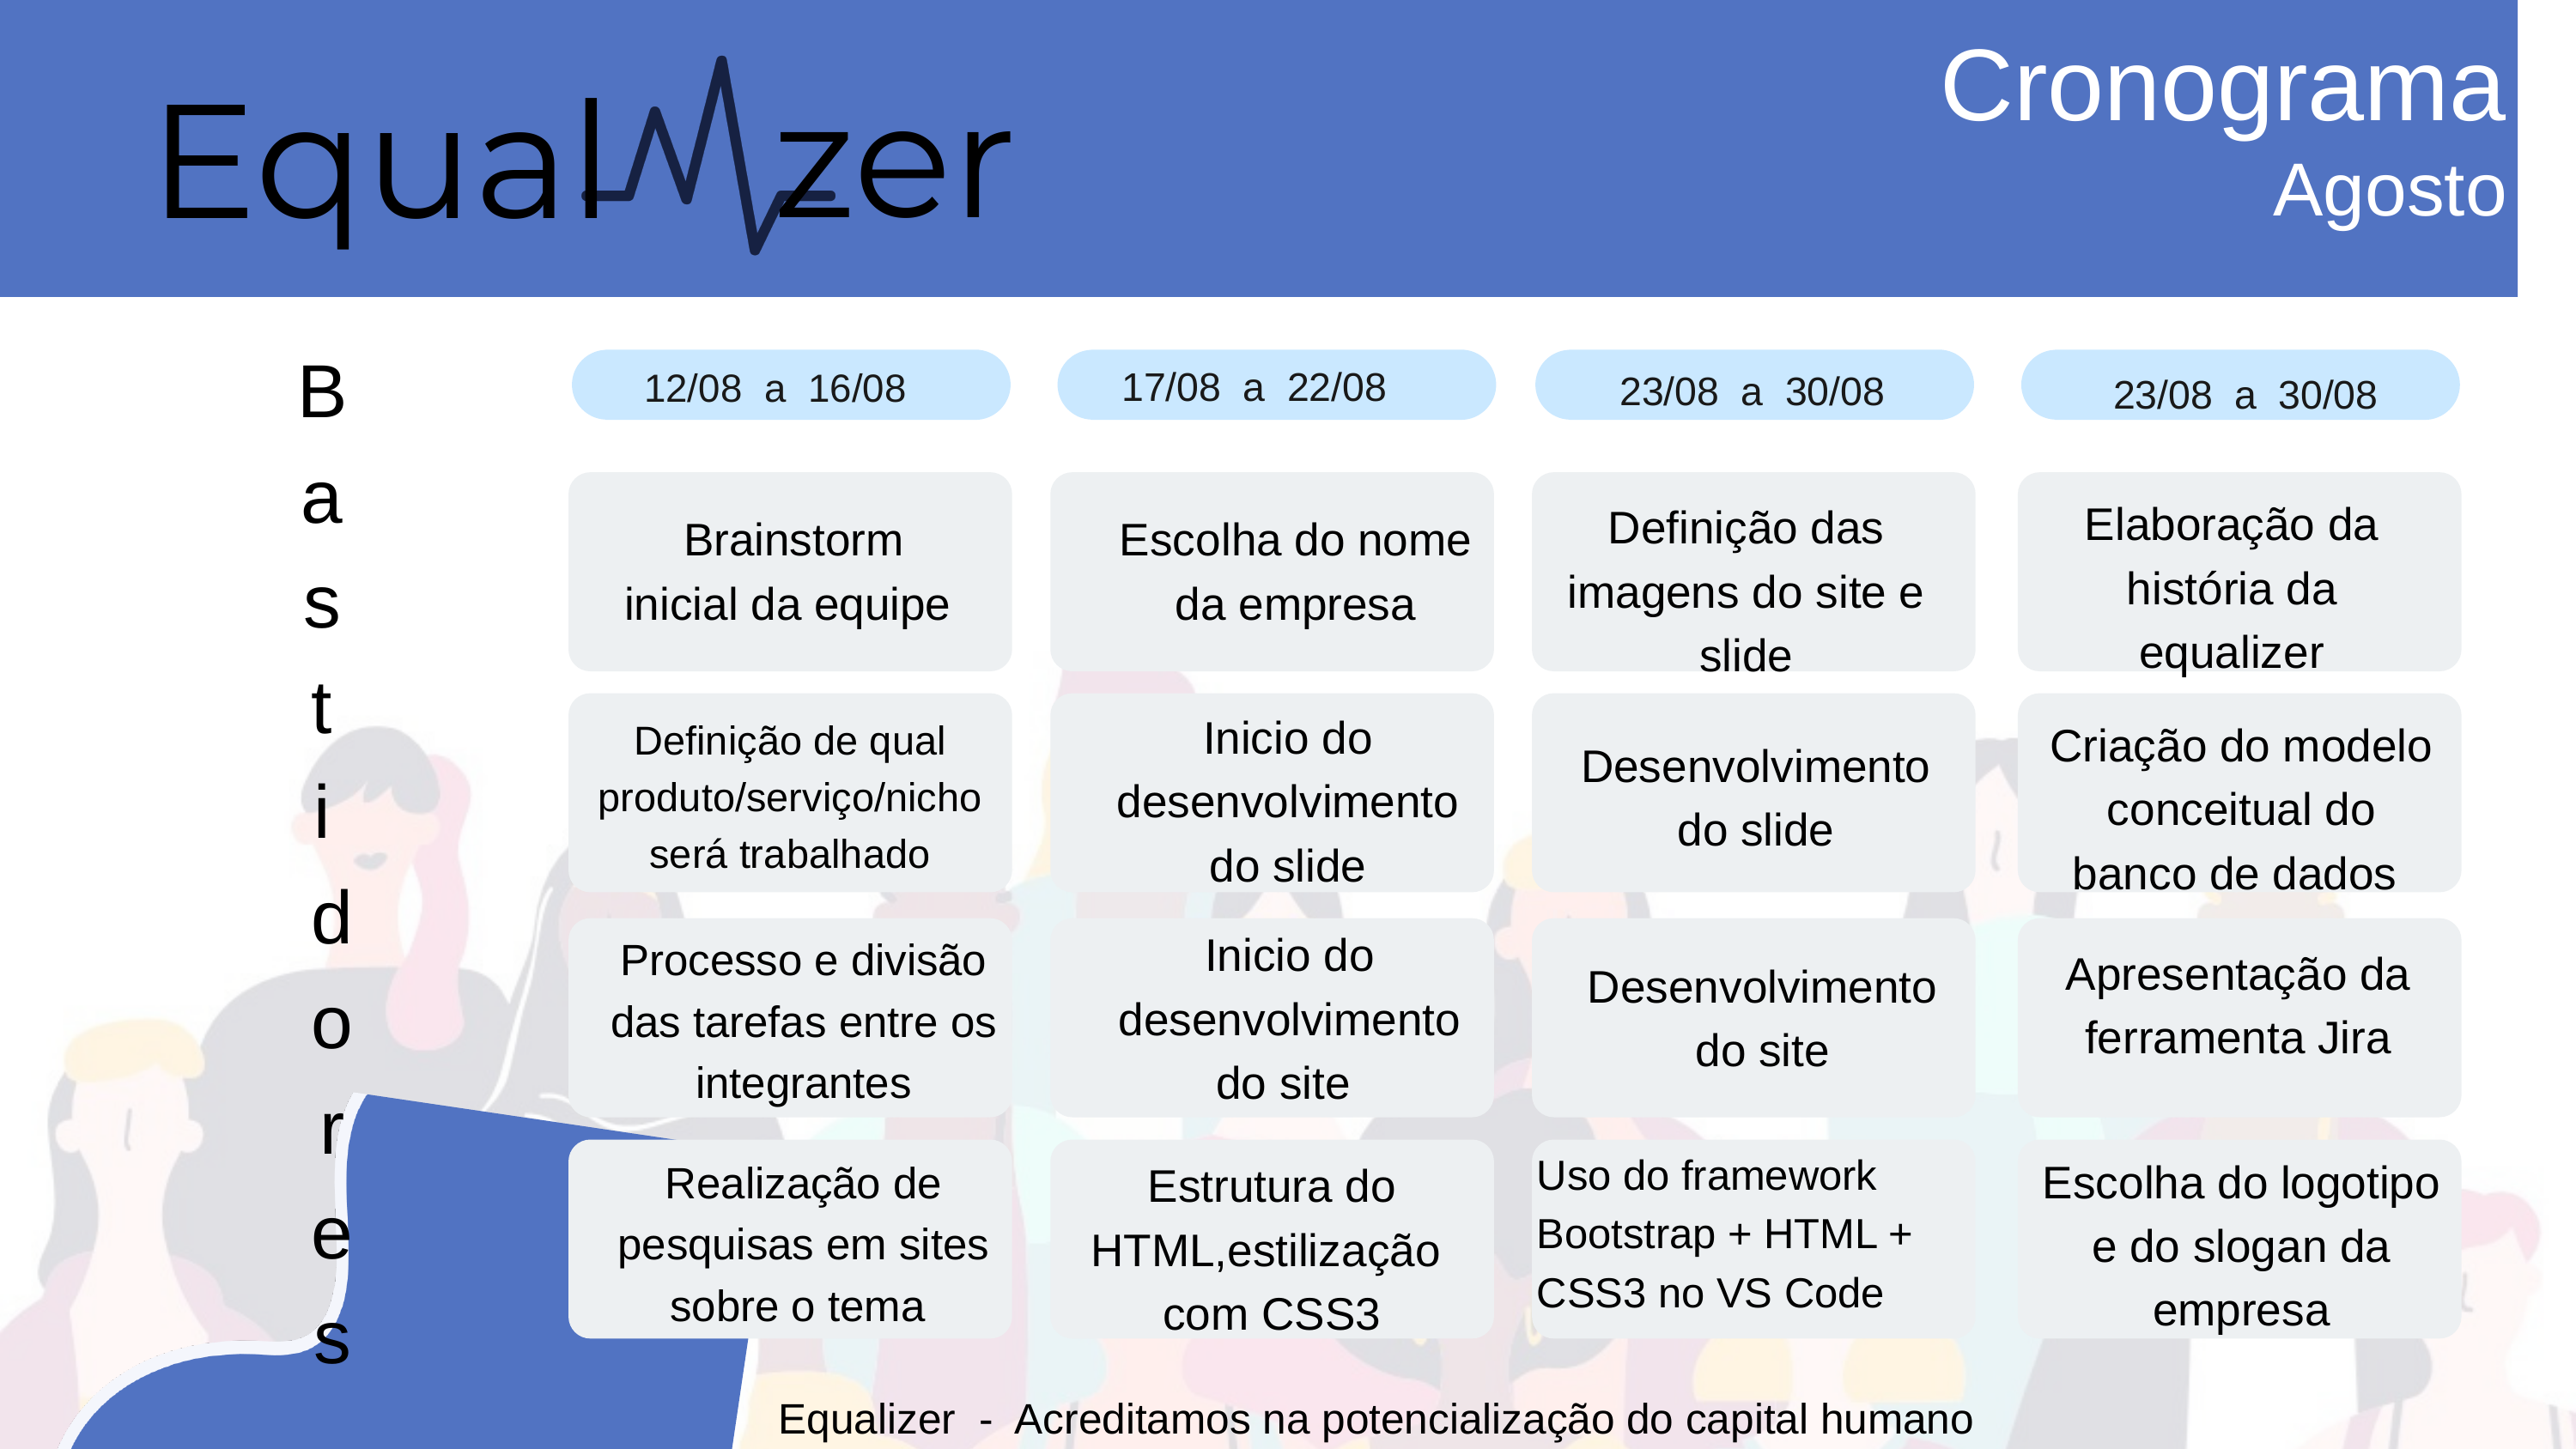

Cronograma
                Agosto

zer
Equal

B
a
s
t
i
 d
 o
 r
 e
 s

17/08  a  22/08
12/08  a  16/08
23/08  a  30/08
23/08  a  30/08

Elaboração da história da equalizer
Definição das imagens do site e slide
Brainstorm inicial da equipe
Escolha do nome da empresa

Inicio do desenvolvimento do slide
Criação do modelo conceitual do banco de dados
Definição de qual produto/serviço/nicho será trabalhado
Desenvolvimento do slide
Inicio do desenvolvimento do site

Processo e divisão das tarefas entre os integrantes
Apresentação da ferramenta Jira
Desenvolvimento do site

Uso do framework Bootstrap + HTML + CSS3 no VS Code

Escolha do logotipo e do slogan da empresa
Realização de pesquisas em sites sobre o tema
Estrutura do HTML,estilização  com CSS3
Equalizer  -  Acreditamos na potencialização do capital humano